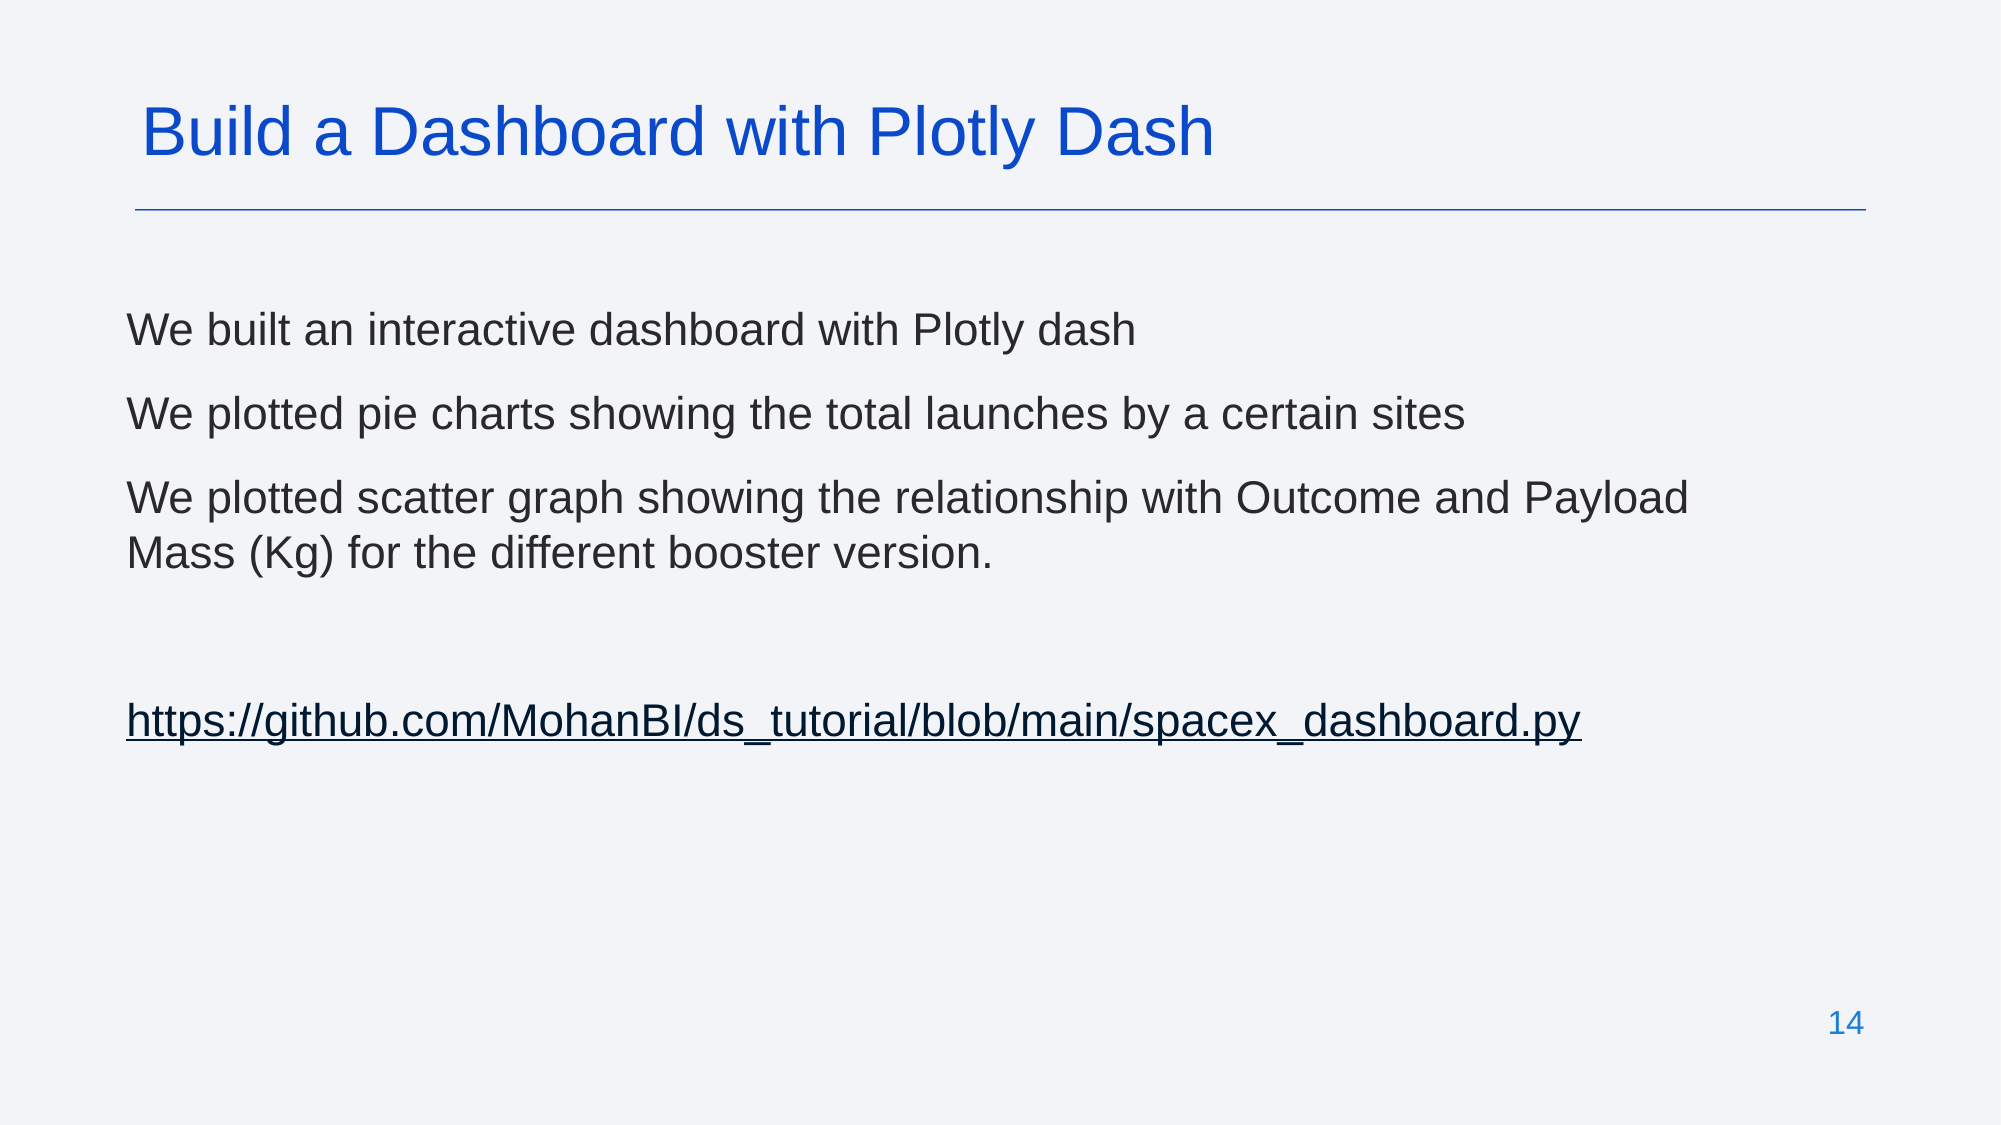

Build a Dashboard with Plotly Dash
# We built an interactive dashboard with Plotly dash
We plotted pie charts showing the total launches by a certain sites
We plotted scatter graph showing the relationship with Outcome and Payload Mass (Kg) for the different booster version.

https://github.com/MohanBI/ds_tutorial/blob/main/spacex_dashboard.py

14